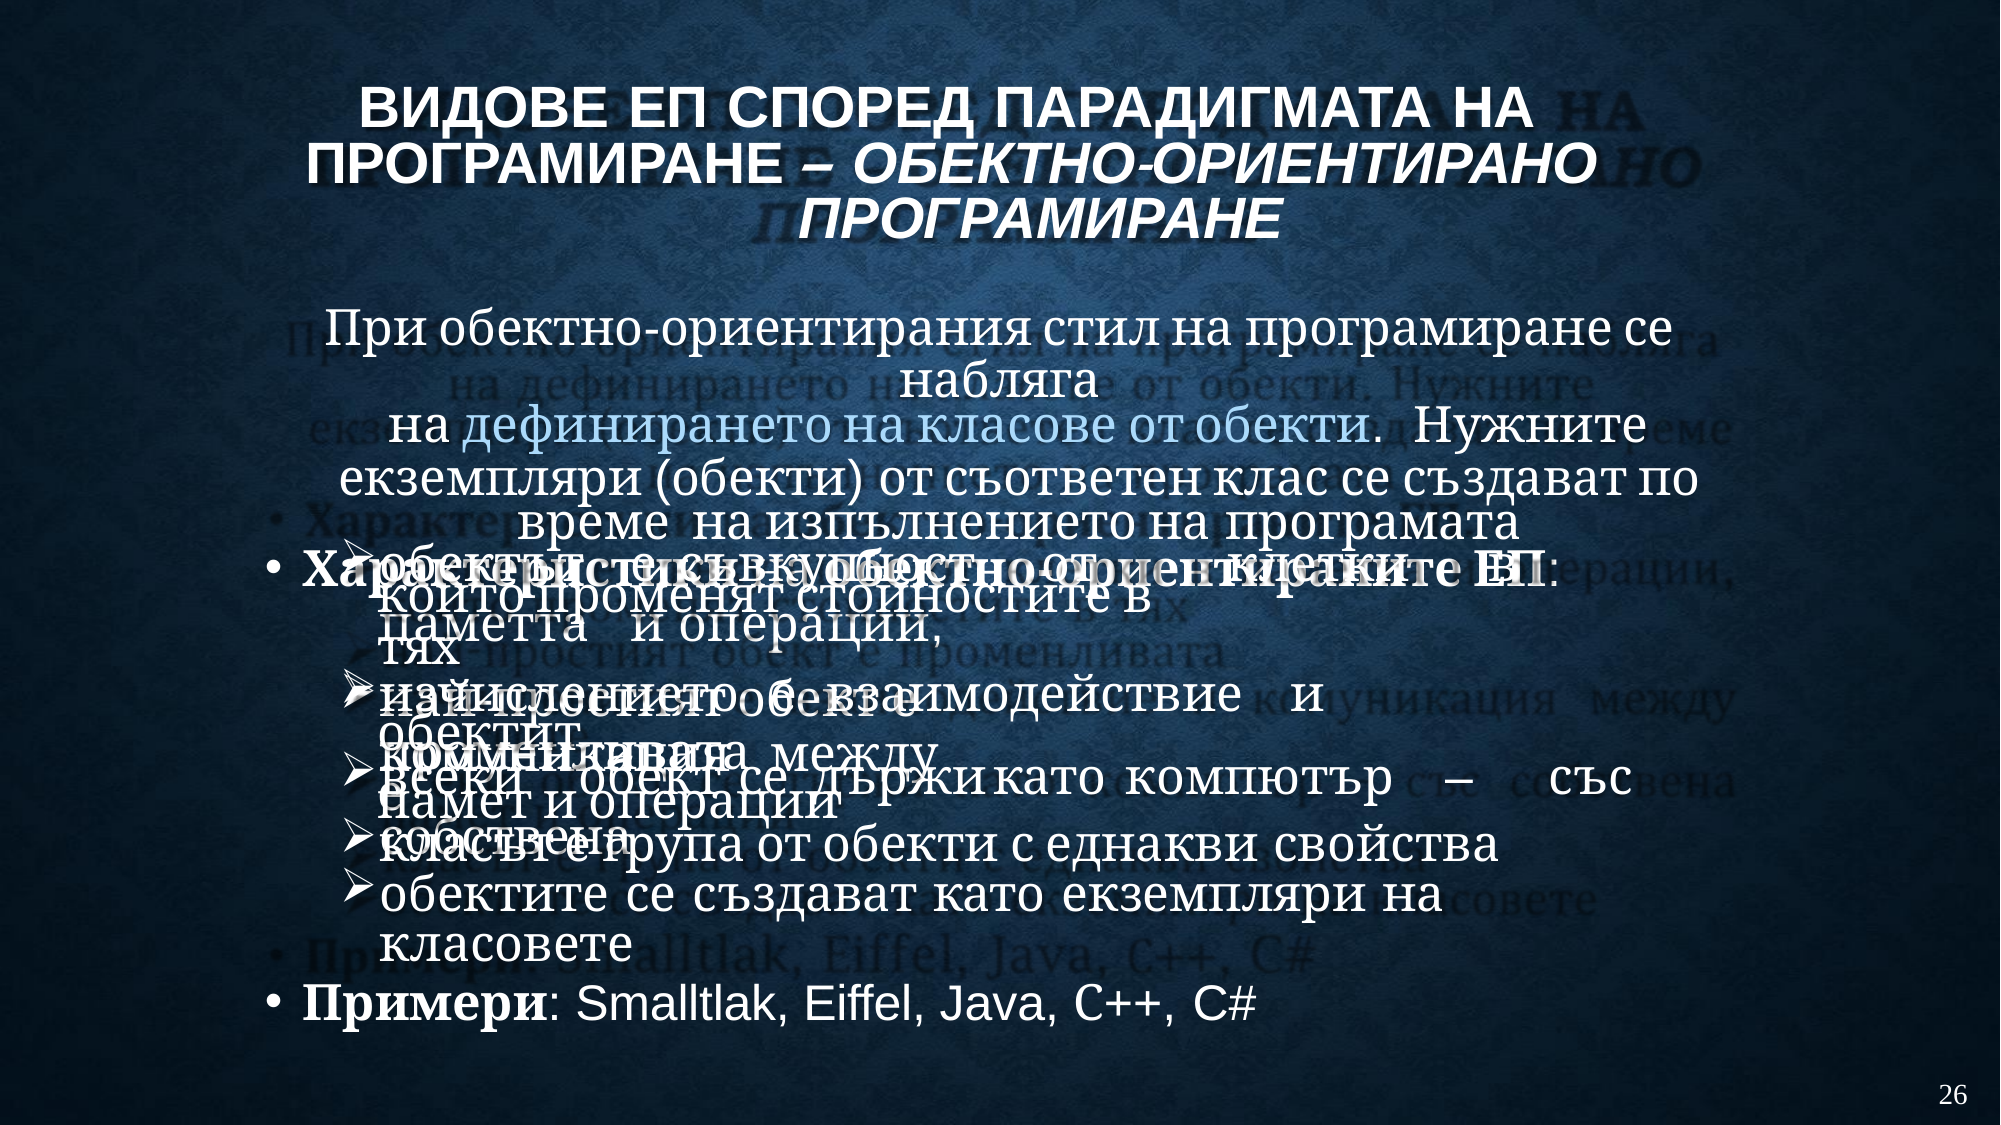

# ВИДОВЕ ЕП СПОРЕД ПАРАДИГМАТА НА  ПРОГРАМИРАНЕ – ОБЕКТНО-ОРИЕНТИРАНО
ПРОГРАМИРАНЕ

При обектно-ориентирания стил на програмиране се набляга
на дефинирането на класове от обекти. Нужните
екземпляри (обекти) от съответен клас се създават по време  на изпълнението на програмата
Характеристики на обектно-ориентираните ЕП:

обектът	е	съвкупност	от	клетки	в	паметта	и	операции,

които променят стойностите в тях
най-простият обект е променливата

изчислението	е	взаимодействие	и	комуникация	между

обектите

всеки	обект	се	държи	като	компютър	–	със	собствена

памет и операции
класът е група от обекти с еднакви свойства
обектите се създават като екземпляри на класовете
Примери: Smalltlak, Eiffel, Java, С++, C#
26